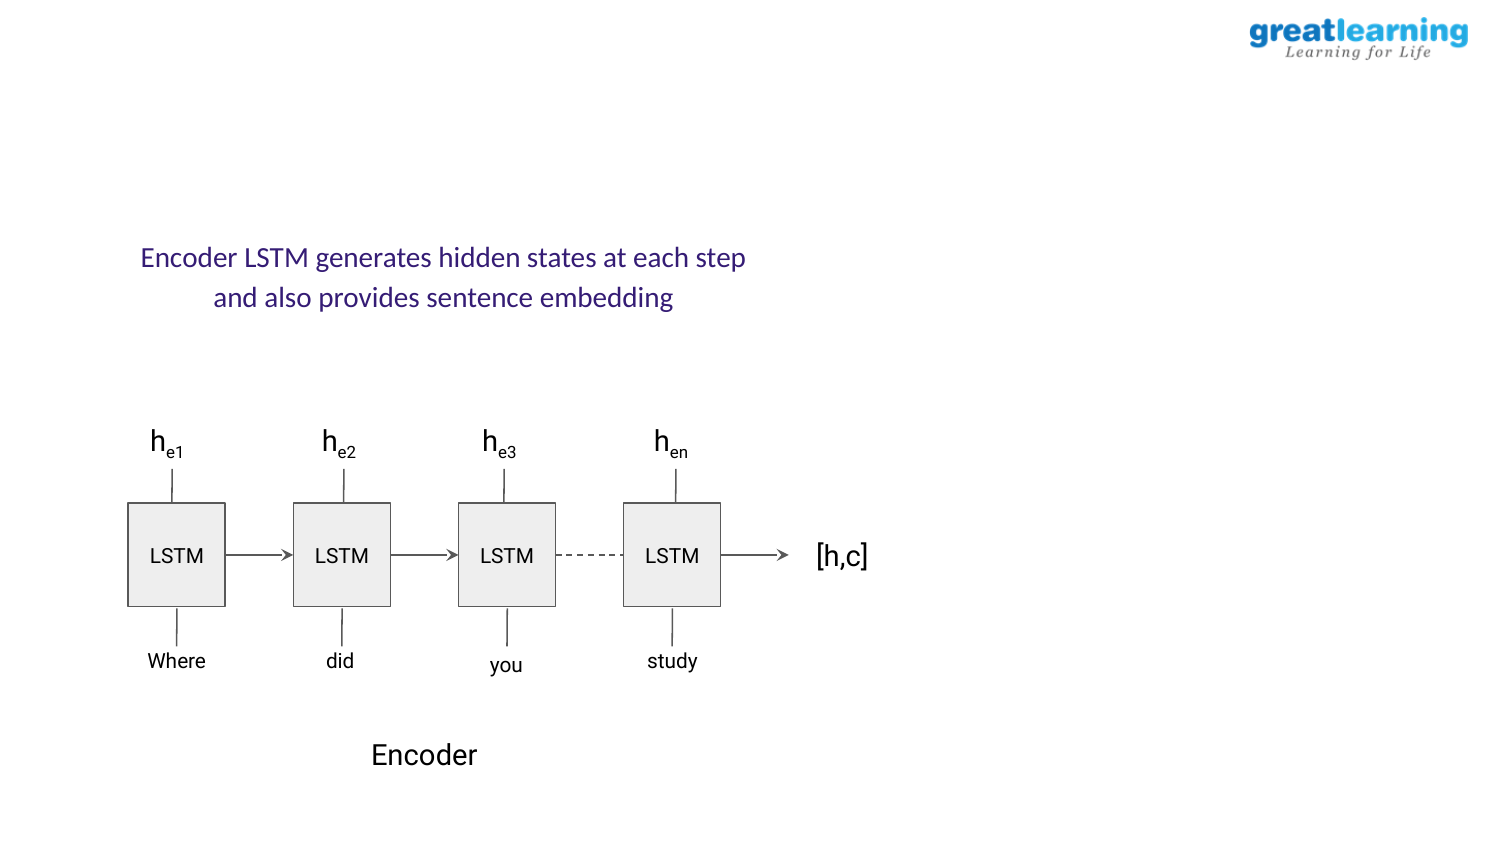

Encoder LSTM generates hidden states at each step and also provides sentence embedding
he1
he2
he3
hen
LSTM
LSTM
LSTM
LSTM
[h,c]
Where
did
study
you
Encoder